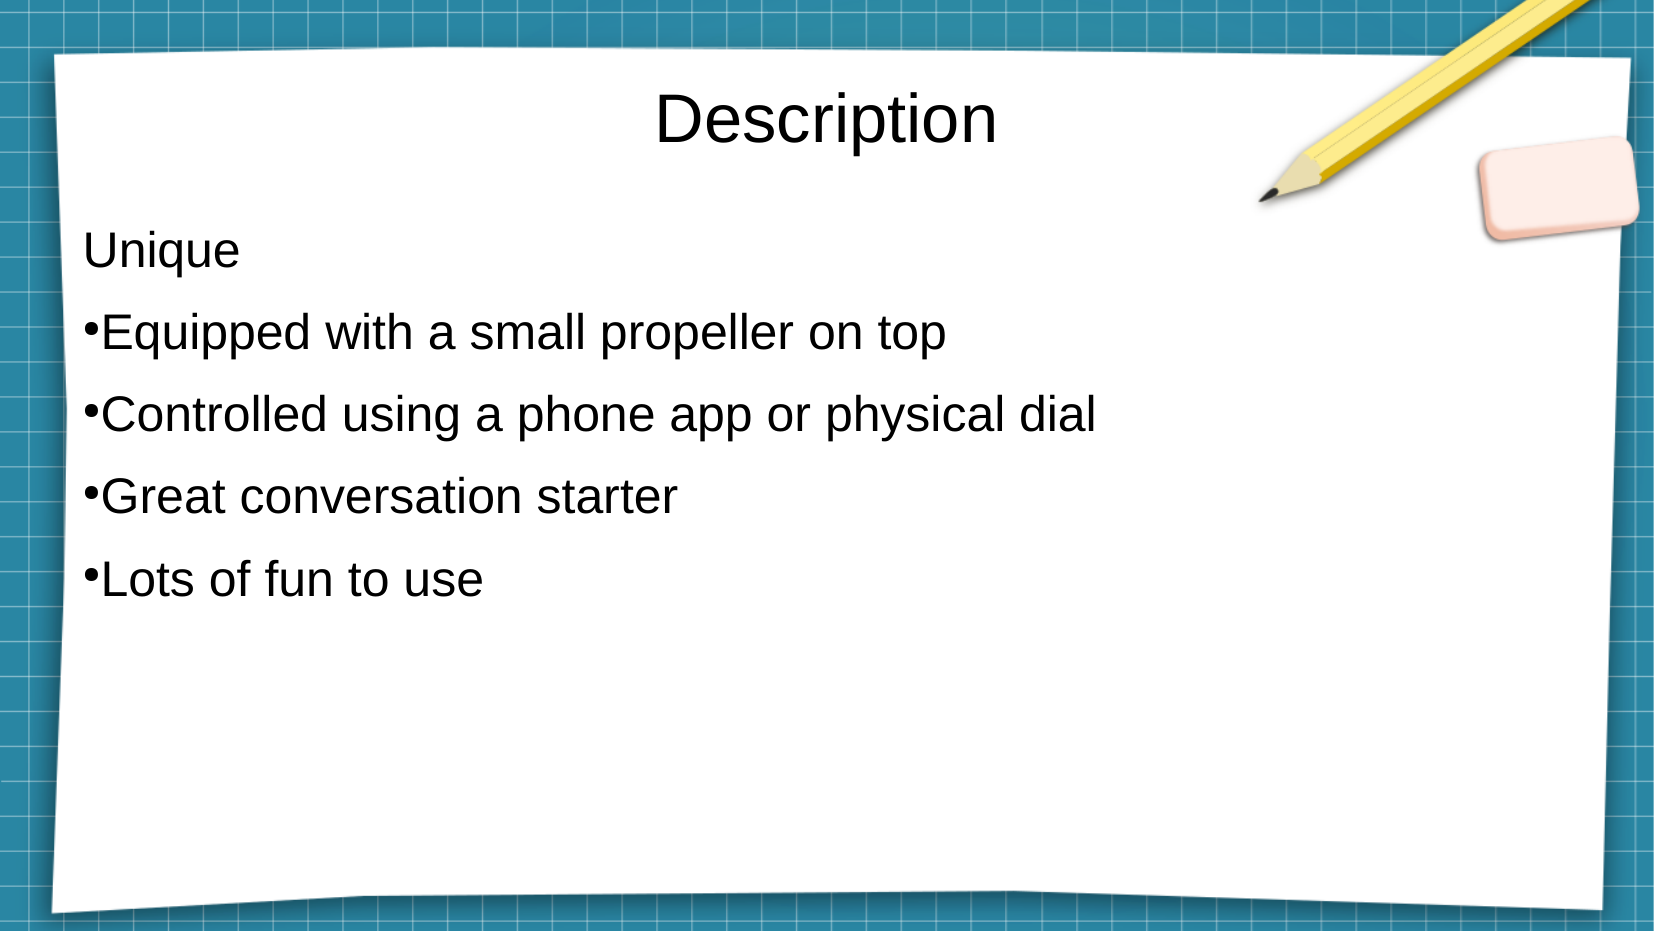

Description
Unique
Equipped with a small propeller on top
Controlled using a phone app or physical dial
Great conversation starter
Lots of fun to use